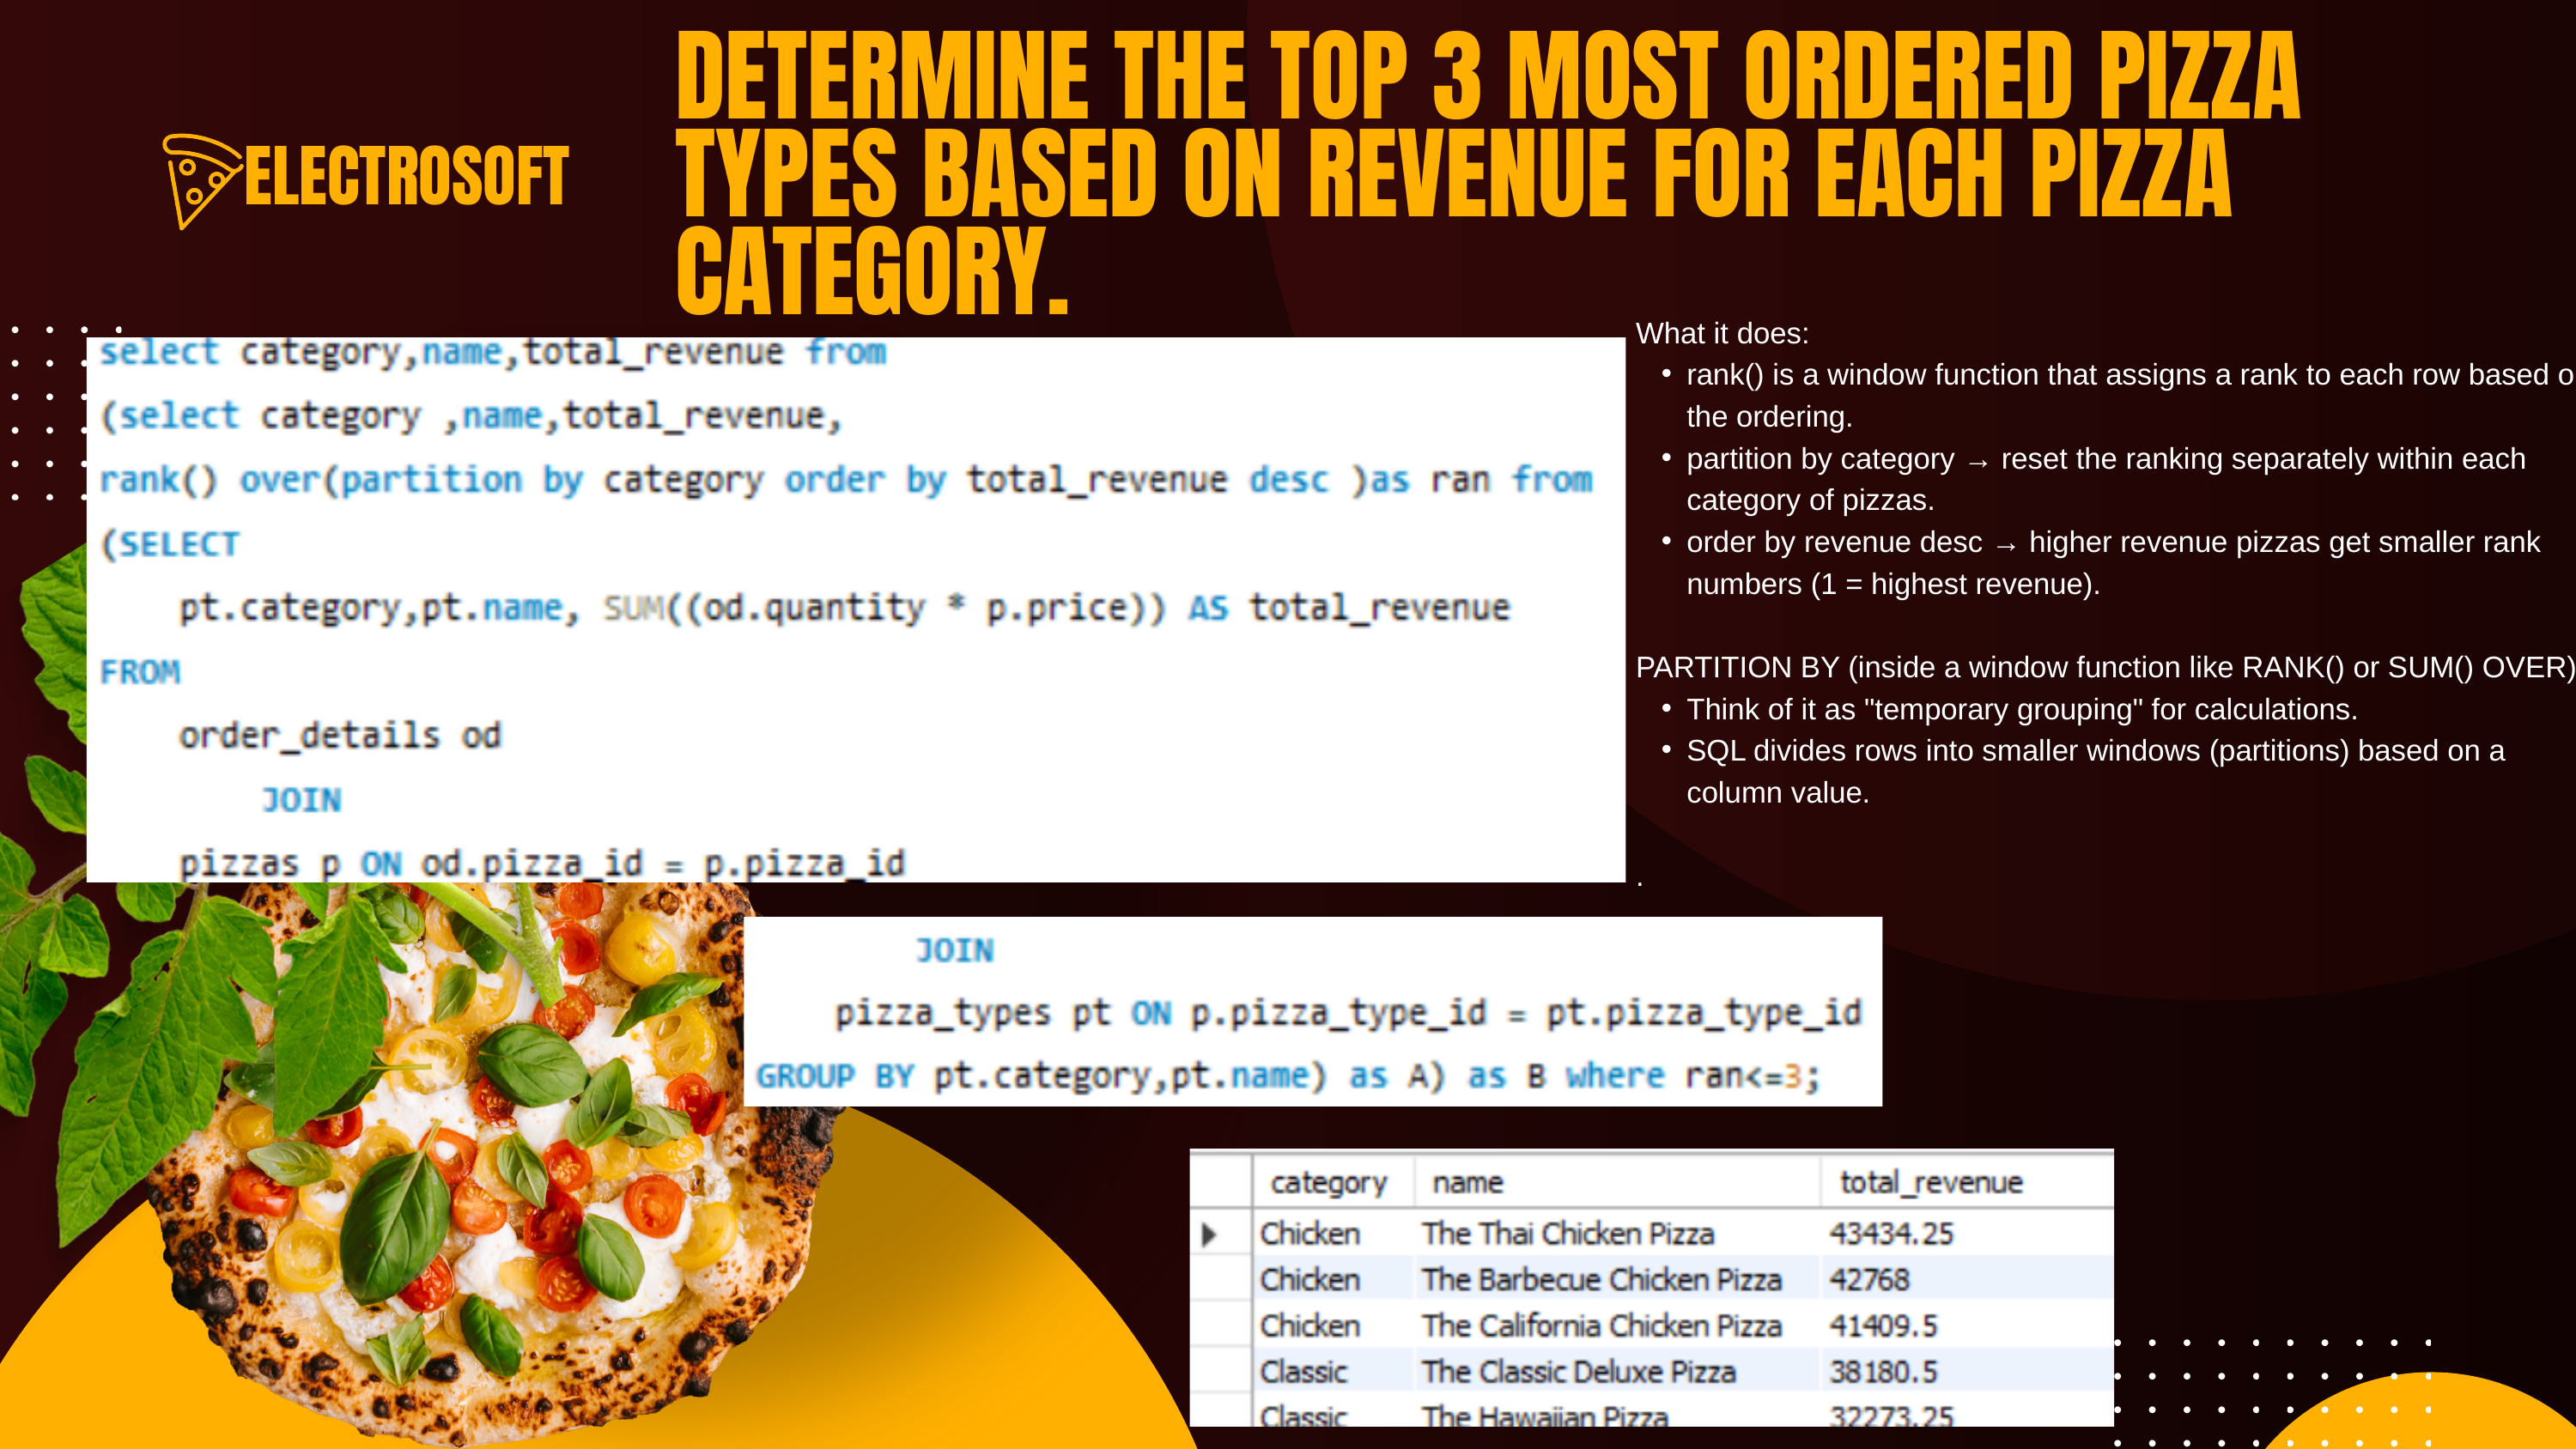

DETERMINE THE TOP 3 MOST ORDERED PIZZA TYPES BASED ON REVENUE FOR EACH PIZZA CATEGORY.

ELECTROSOFT
What it does:
rank() is a window function that assigns a rank to each row based on the ordering.
partition by category → reset the ranking separately within each category of pizzas.
order by revenue desc → higher revenue pizzas get smaller rank numbers (1 = highest revenue).

PARTITION BY (inside a window function like RANK() or SUM() OVER)
Think of it as "temporary grouping" for calculations.
SQL divides rows into smaller windows (partitions) based on a column value.

.